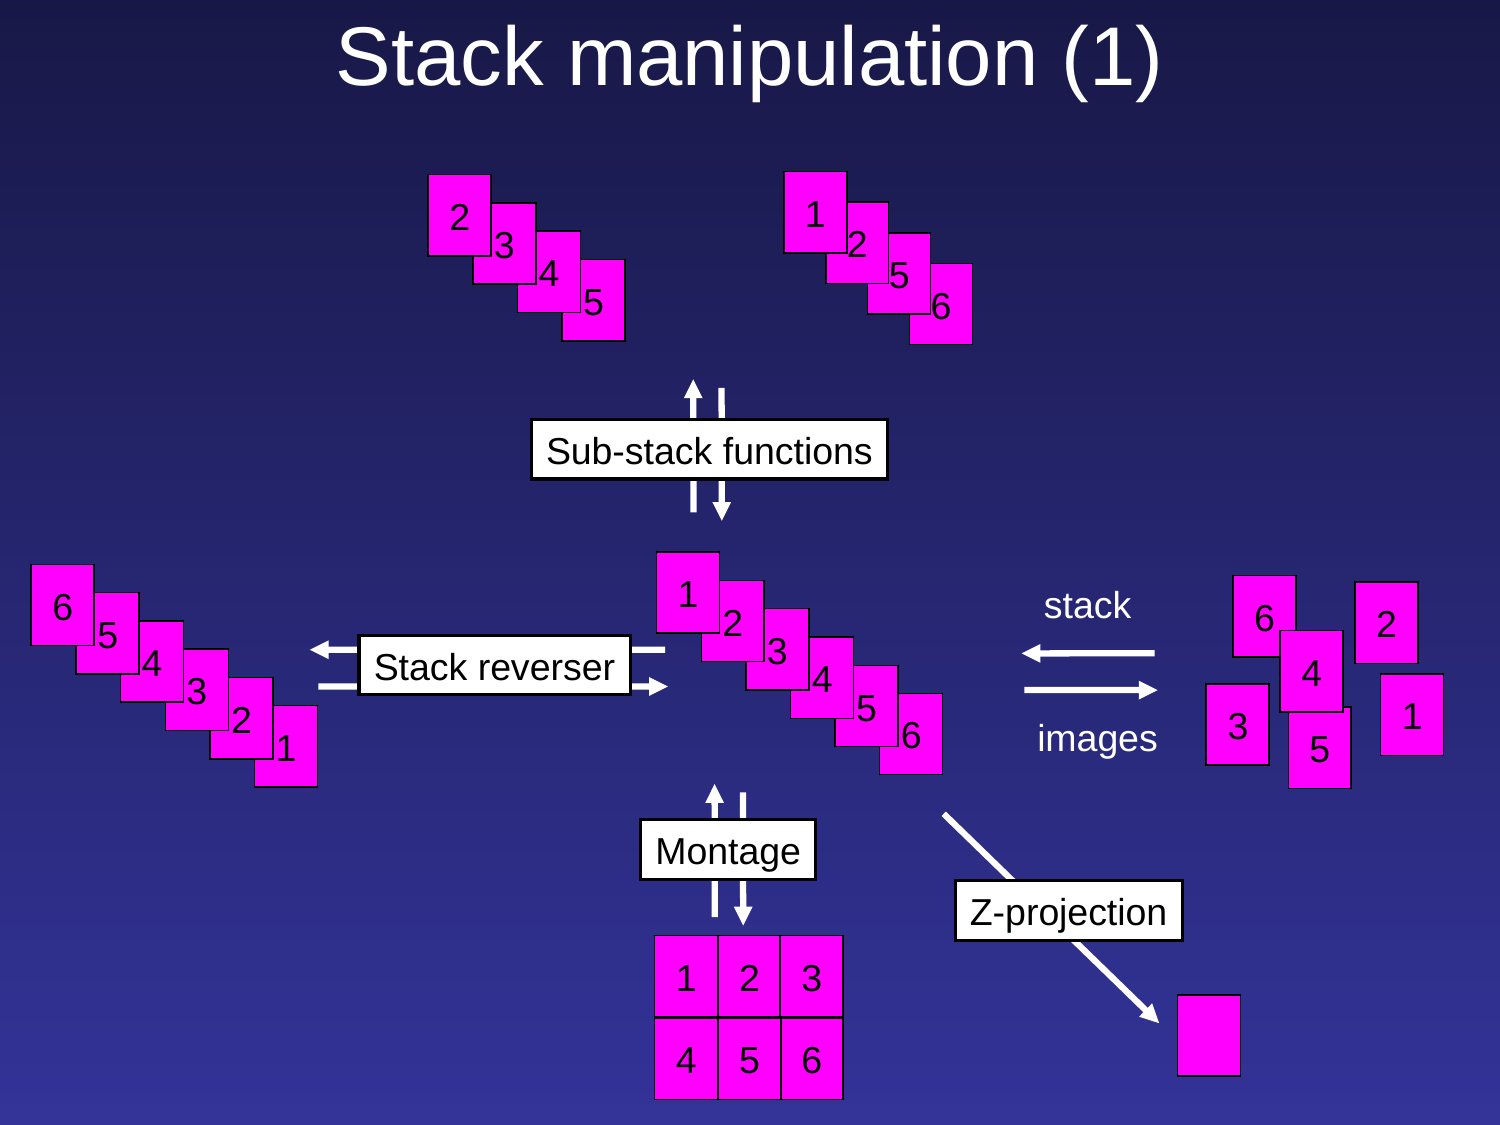

Stack manipulation (1)
1
2
2
3
4
5
5
6
Sub-stack functions

1
6
stack
6
2
2
5
3
4
4
Stack reverser
4
3

5
1
2
3

6
1
images
5

Montage

Z-projection
1
2
3
4
5
6